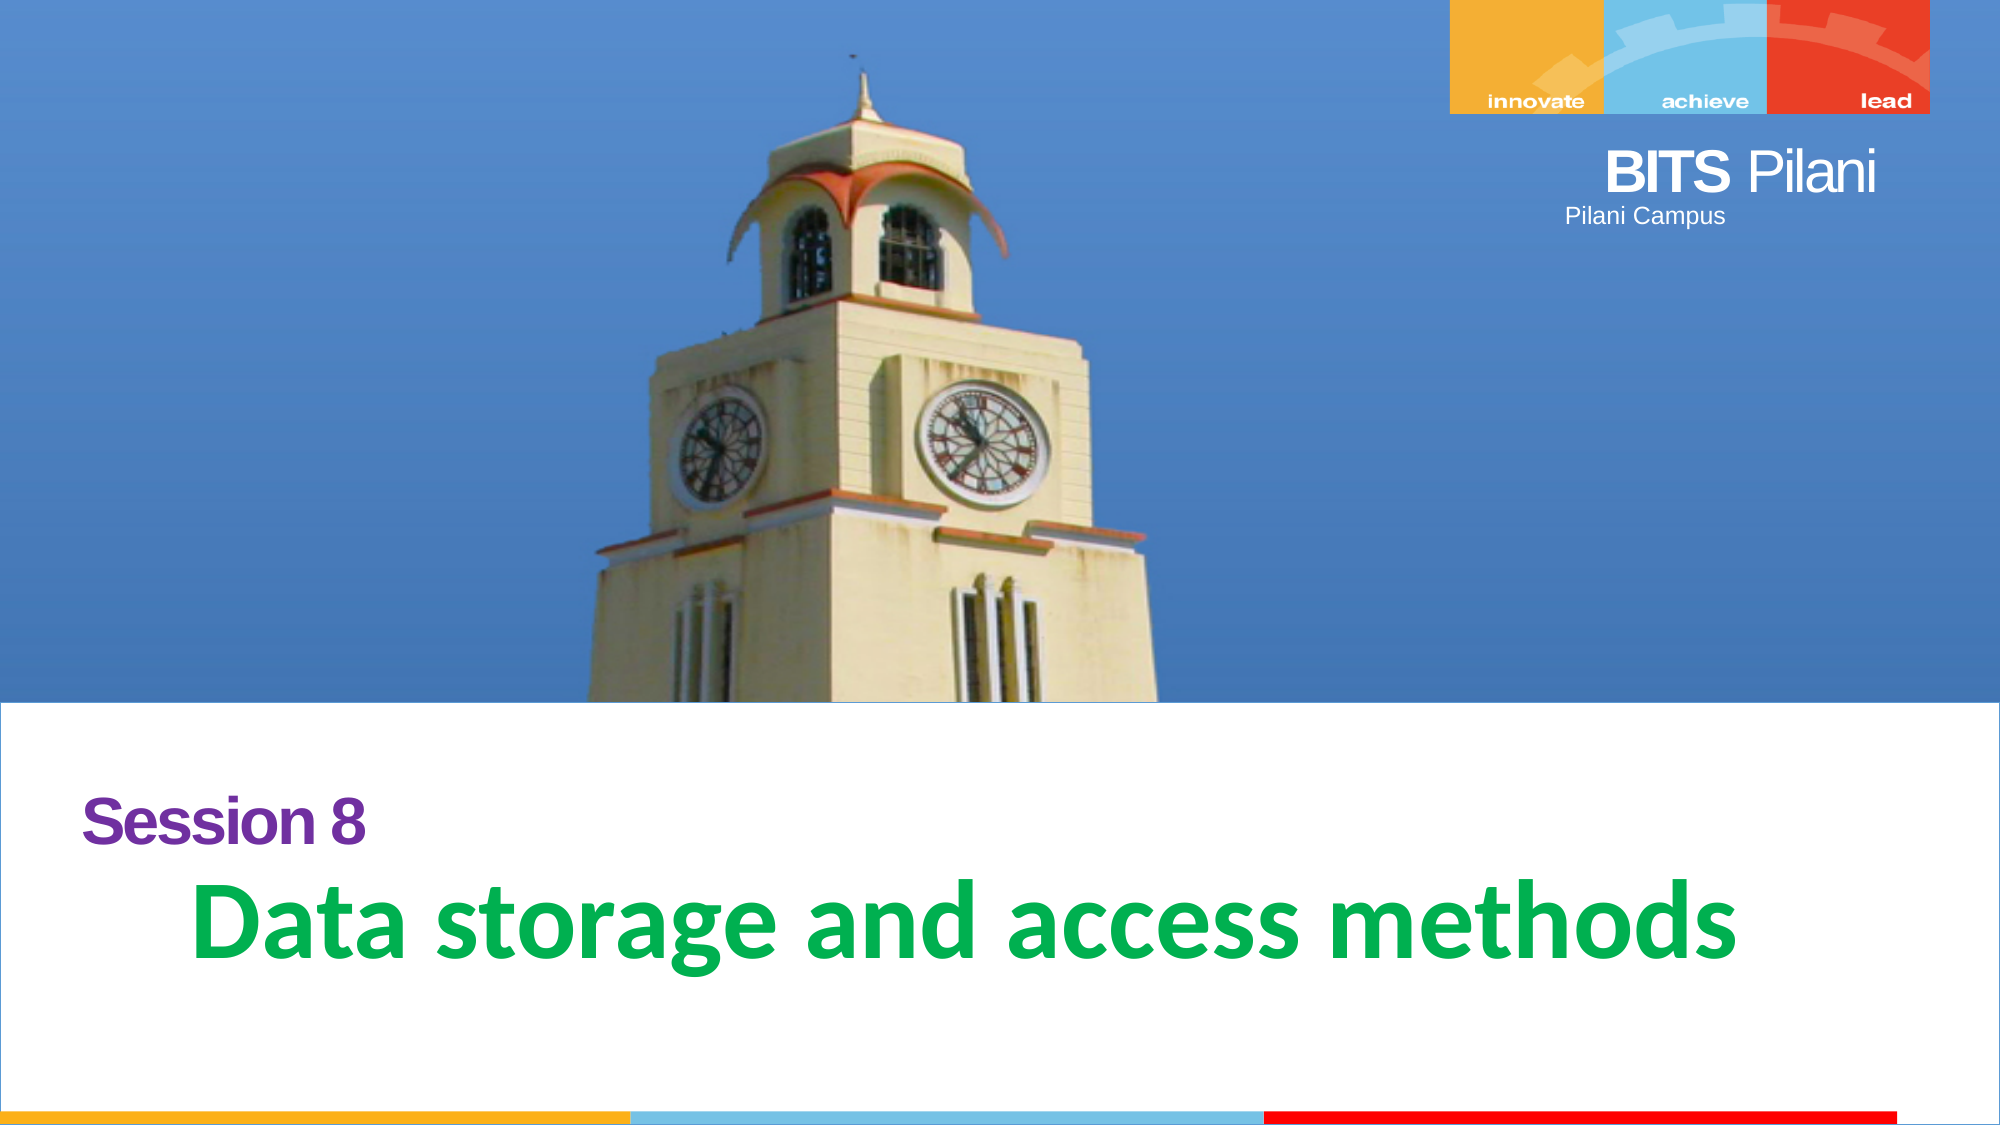

Session 8

Data storage and access methods